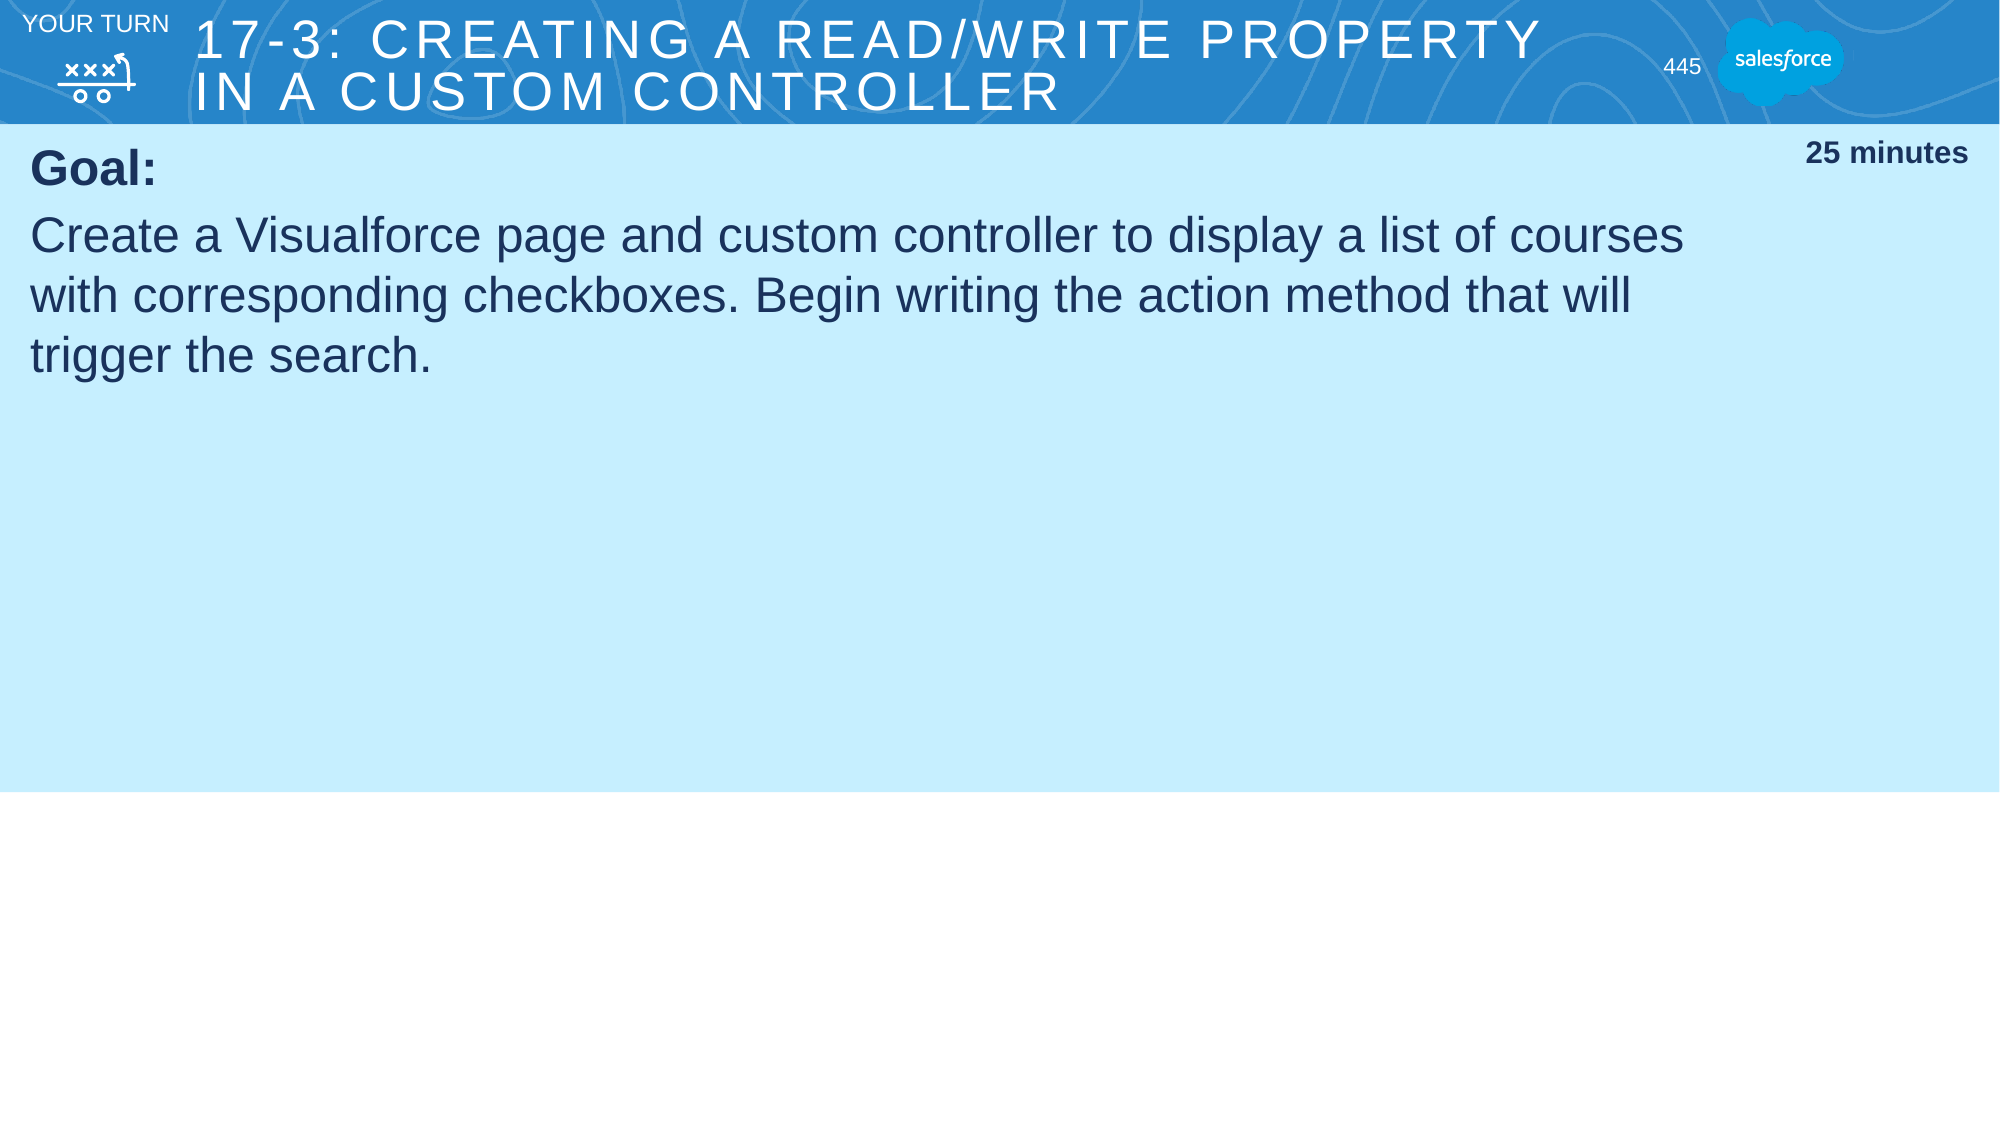

# 17-3: Creating a Read/Write Property in a Custom Controller
Your turn
445
Goal:
Create a Visualforce page and custom controller to display a list of courses
with corresponding checkboxes. Begin writing the action method that will
trigger the search.
25 minutes
Tasks:
Write the code necessary for the custom controller.
Create a page to display all courses.
Test your new page.